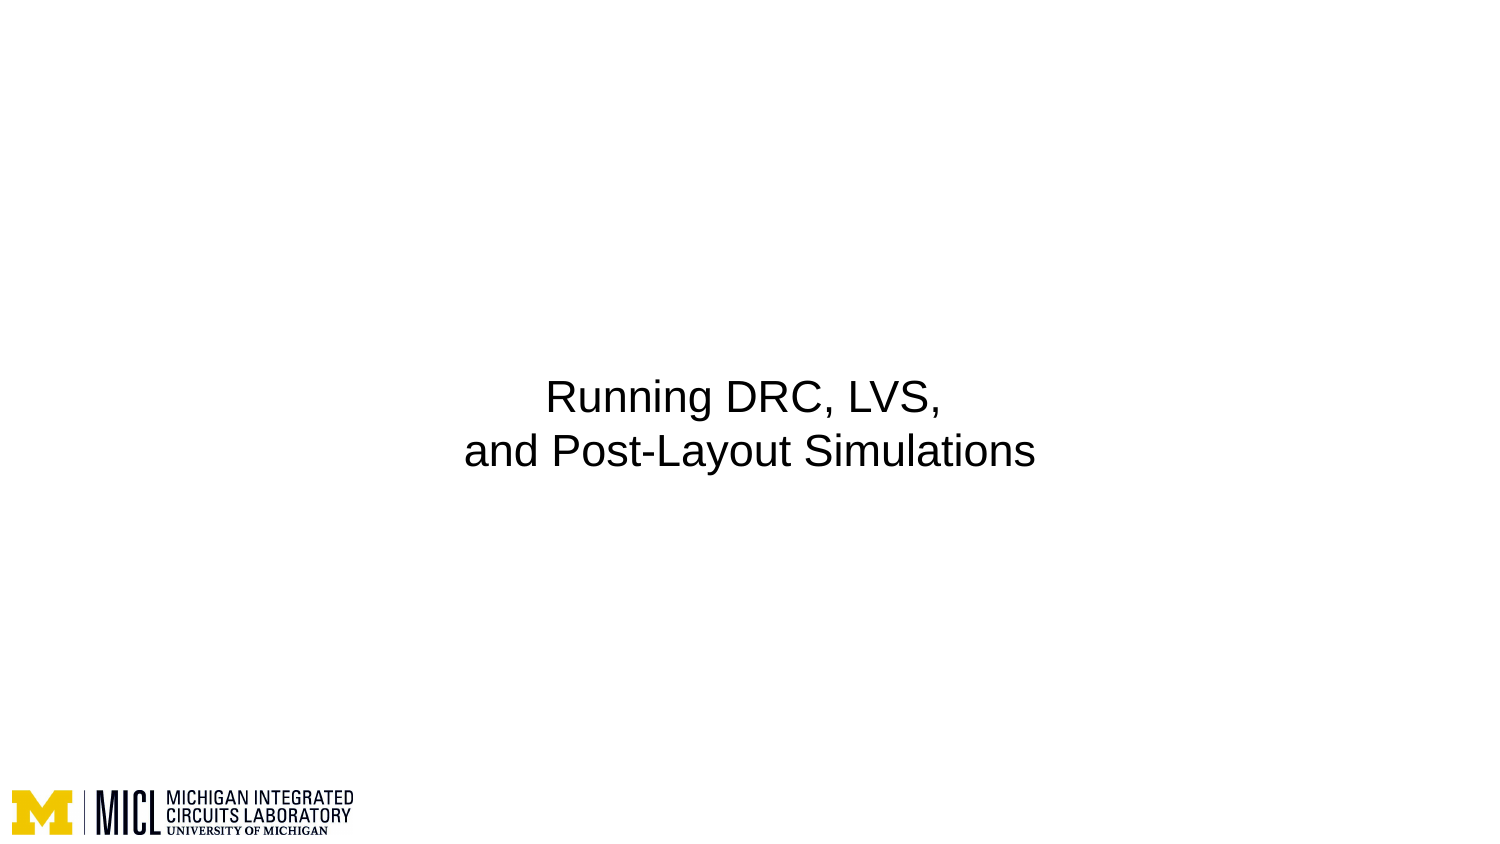

# Running DRC, LVS,
and Post-Layout Simulations